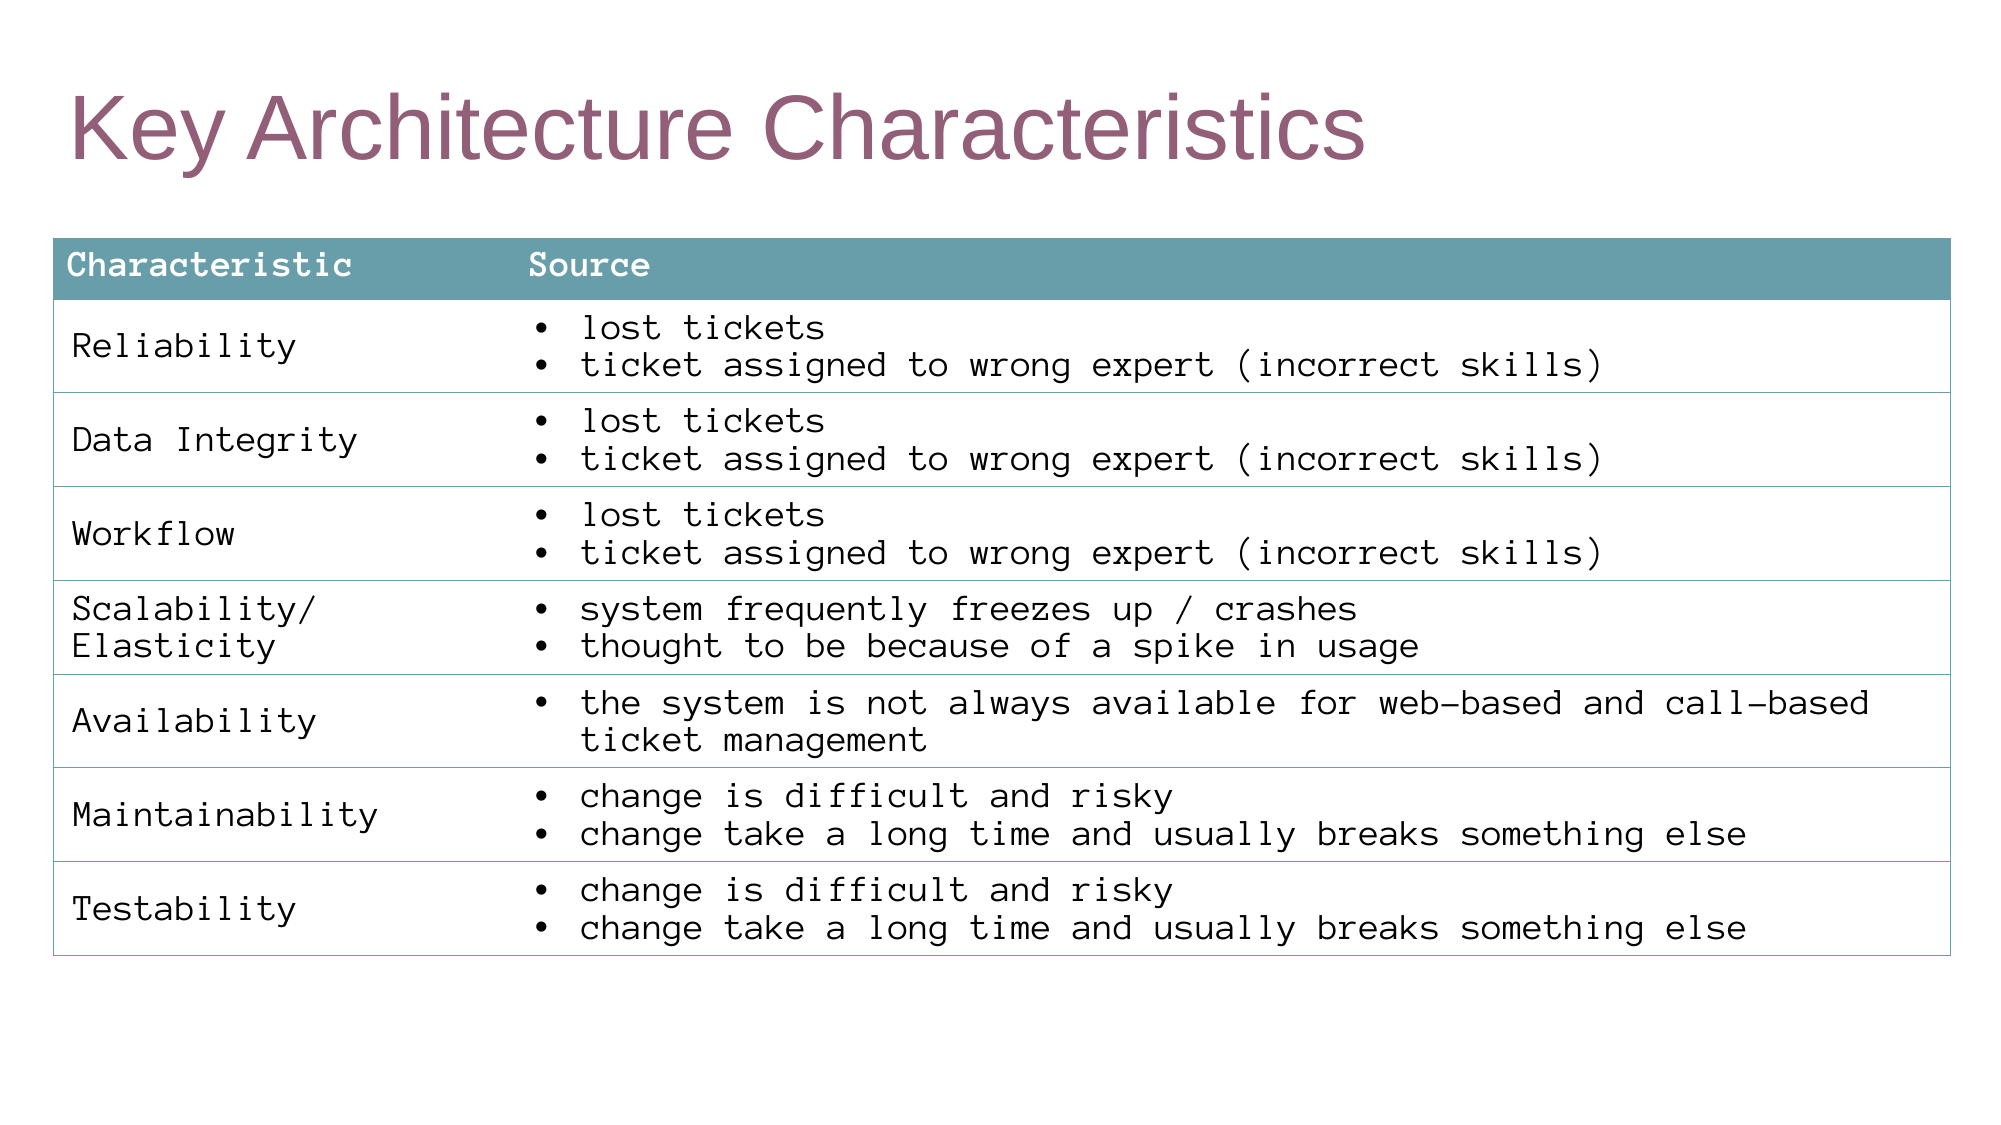

# Key Architecture Characteristics
| Characteristic | Source |
| --- | --- |
| Reliability | lost tickets ticket assigned to wrong expert (incorrect skills) |
| Data Integrity | lost tickets ticket assigned to wrong expert (incorrect skills) |
| Workflow | lost tickets ticket assigned to wrong expert (incorrect skills) |
| Scalability/Elasticity | system frequently freezes up / crashes thought to be because of a spike in usage |
| Availability | the system is not always available for web-based and call-based ticket management |
| Maintainability | change is difficult and risky change take a long time and usually breaks something else |
| Testability | change is difficult and risky change take a long time and usually breaks something else |